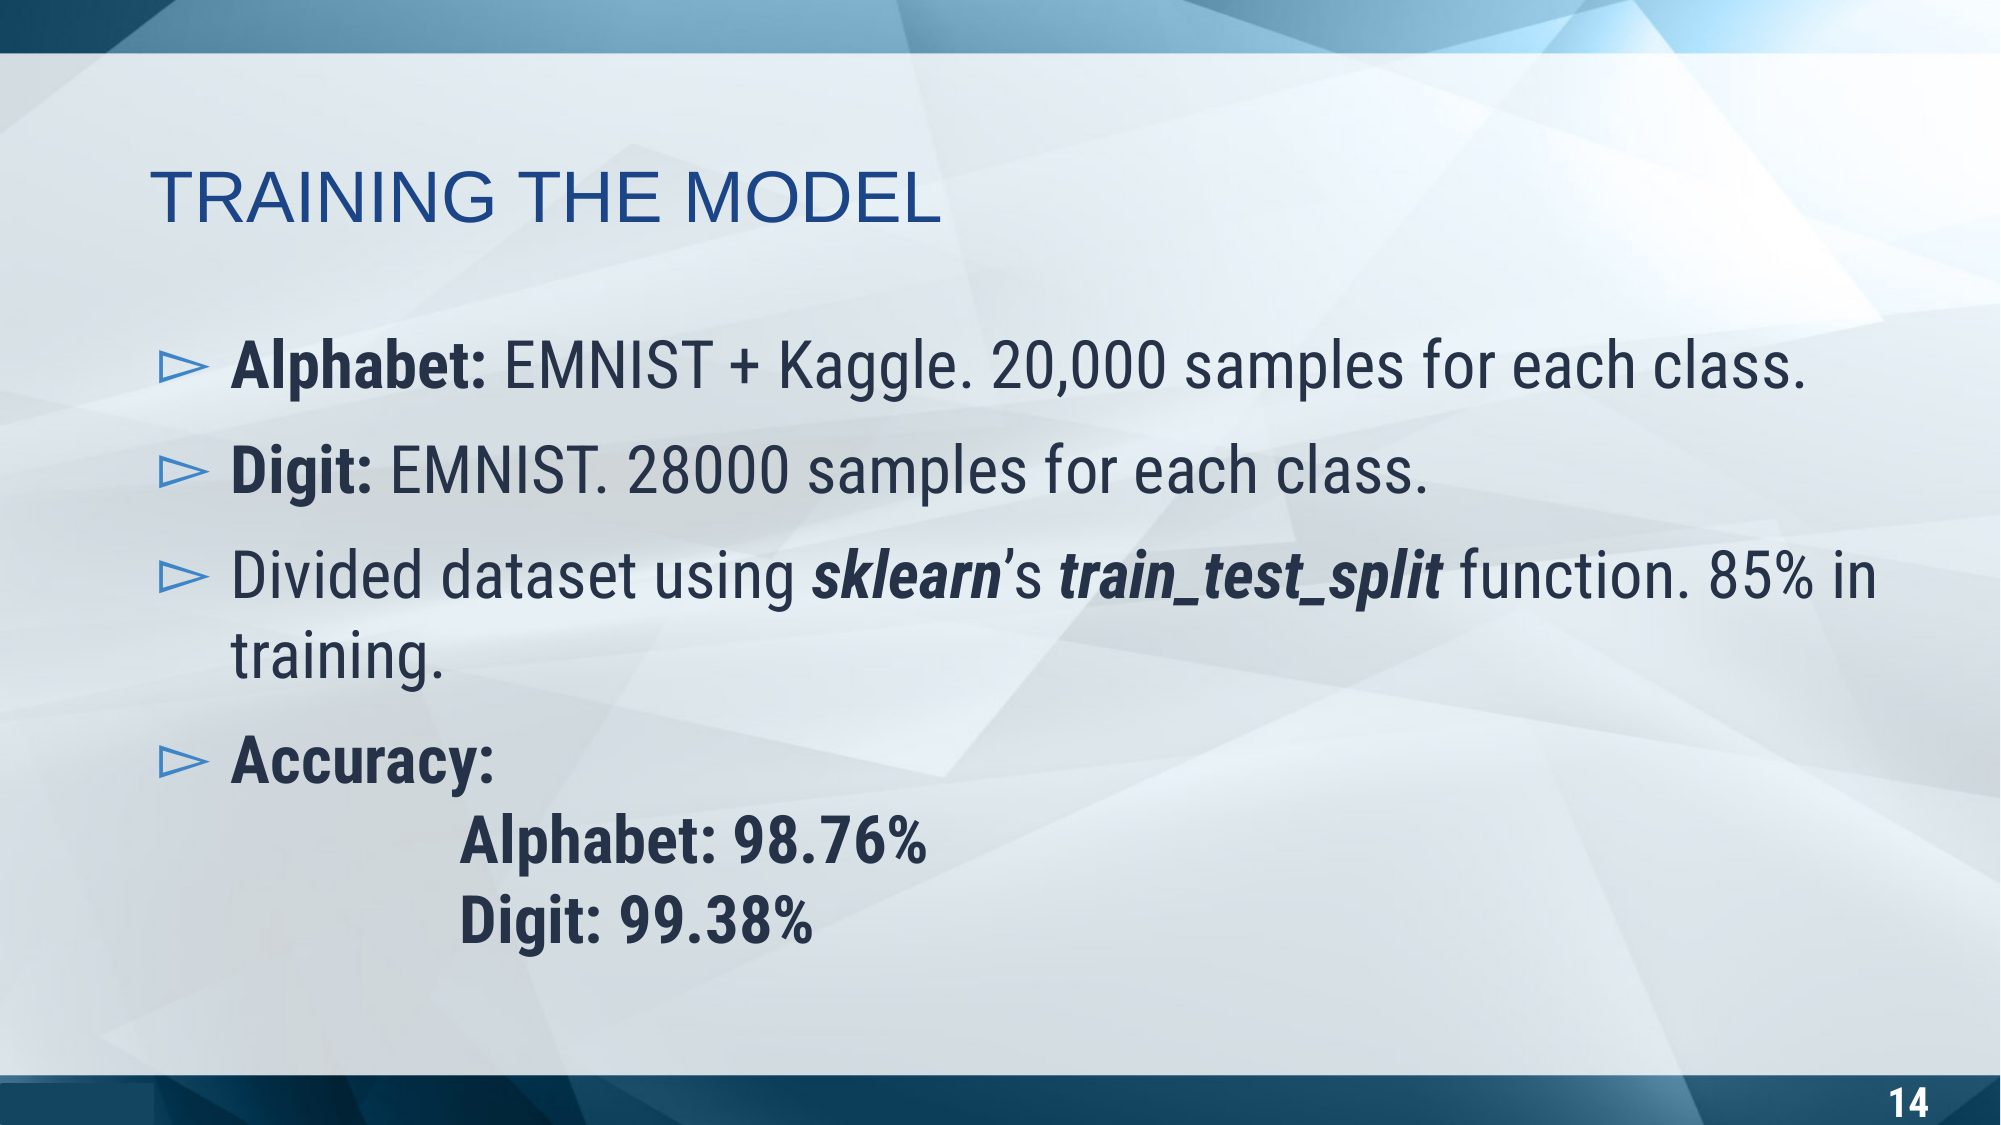

TRAINING THE MODEL

Alphabet: EMNIST + Kaggle. 20,000 samples for each class.

Digit: EMNIST. 28000 samples for each class.

Divided dataset using sklearn’s train_test_split function. 85% in training.

Accuracy:
		Alphabet: 98.76%
		Digit: 99.38%

14